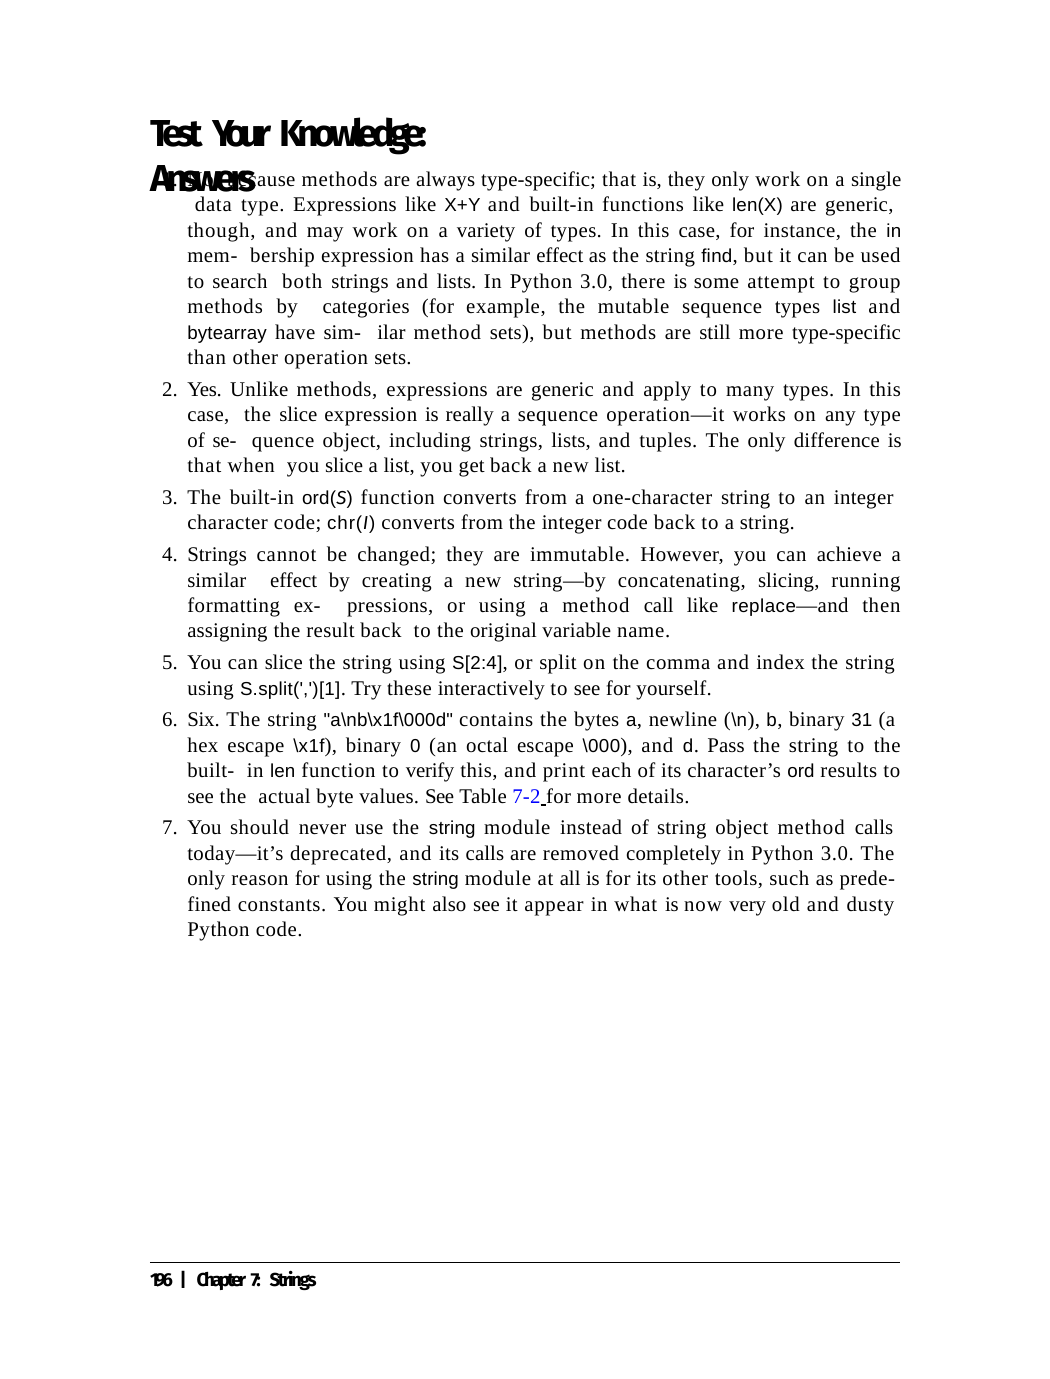

# Test Your Knowledge: Answers
No, because methods are always type-specific; that is, they only work on a single  data type. Expressions like X+Y and built-in functions like len(X) are generic,  though, and may work on a variety of types. In this case, for instance, the in mem-  bership expression has a similar effect as the string find, but it can be used to search  both strings and lists. In Python 3.0, there is some attempt to group methods by  categories (for example, the mutable sequence types list and bytearray have sim-  ilar method sets), but methods are still more type-specific than other operation sets.
Yes. Unlike methods, expressions are generic and apply to many types. In this case,  the slice expression is really a sequence operation—it works on any type of se-  quence object, including strings, lists, and tuples. The only difference is that when  you slice a list, you get back a new list.
The built-in ord(S) function converts from a one-character string to an integer  character code; chr(I) converts from the integer code back to a string.
Strings cannot be changed; they are immutable. However, you can achieve a similar  effect by creating a new string—by concatenating, slicing, running formatting ex-  pressions, or using a method call like replace—and then assigning the result back  to the original variable name.
You can slice the string using S[2:4], or split on the comma and index the string  using S.split(',')[1]. Try these interactively to see for yourself.
Six. The string "a\nb\x1f\000d" contains the bytes a, newline (\n), b, binary 31 (a  hex escape \x1f), binary 0 (an octal escape \000), and d. Pass the string to the built-  in len function to verify this, and print each of its character’s ord results to see the  actual byte values. See Table 7-2 for more details.
You should never use the string module instead of string object method calls  today—it’s deprecated, and its calls are removed completely in Python 3.0. The  only reason for using the string module at all is for its other tools, such as prede-  fined constants. You might also see it appear in what is now very old and dusty  Python code.

196  |  Chapter 7:  Strings